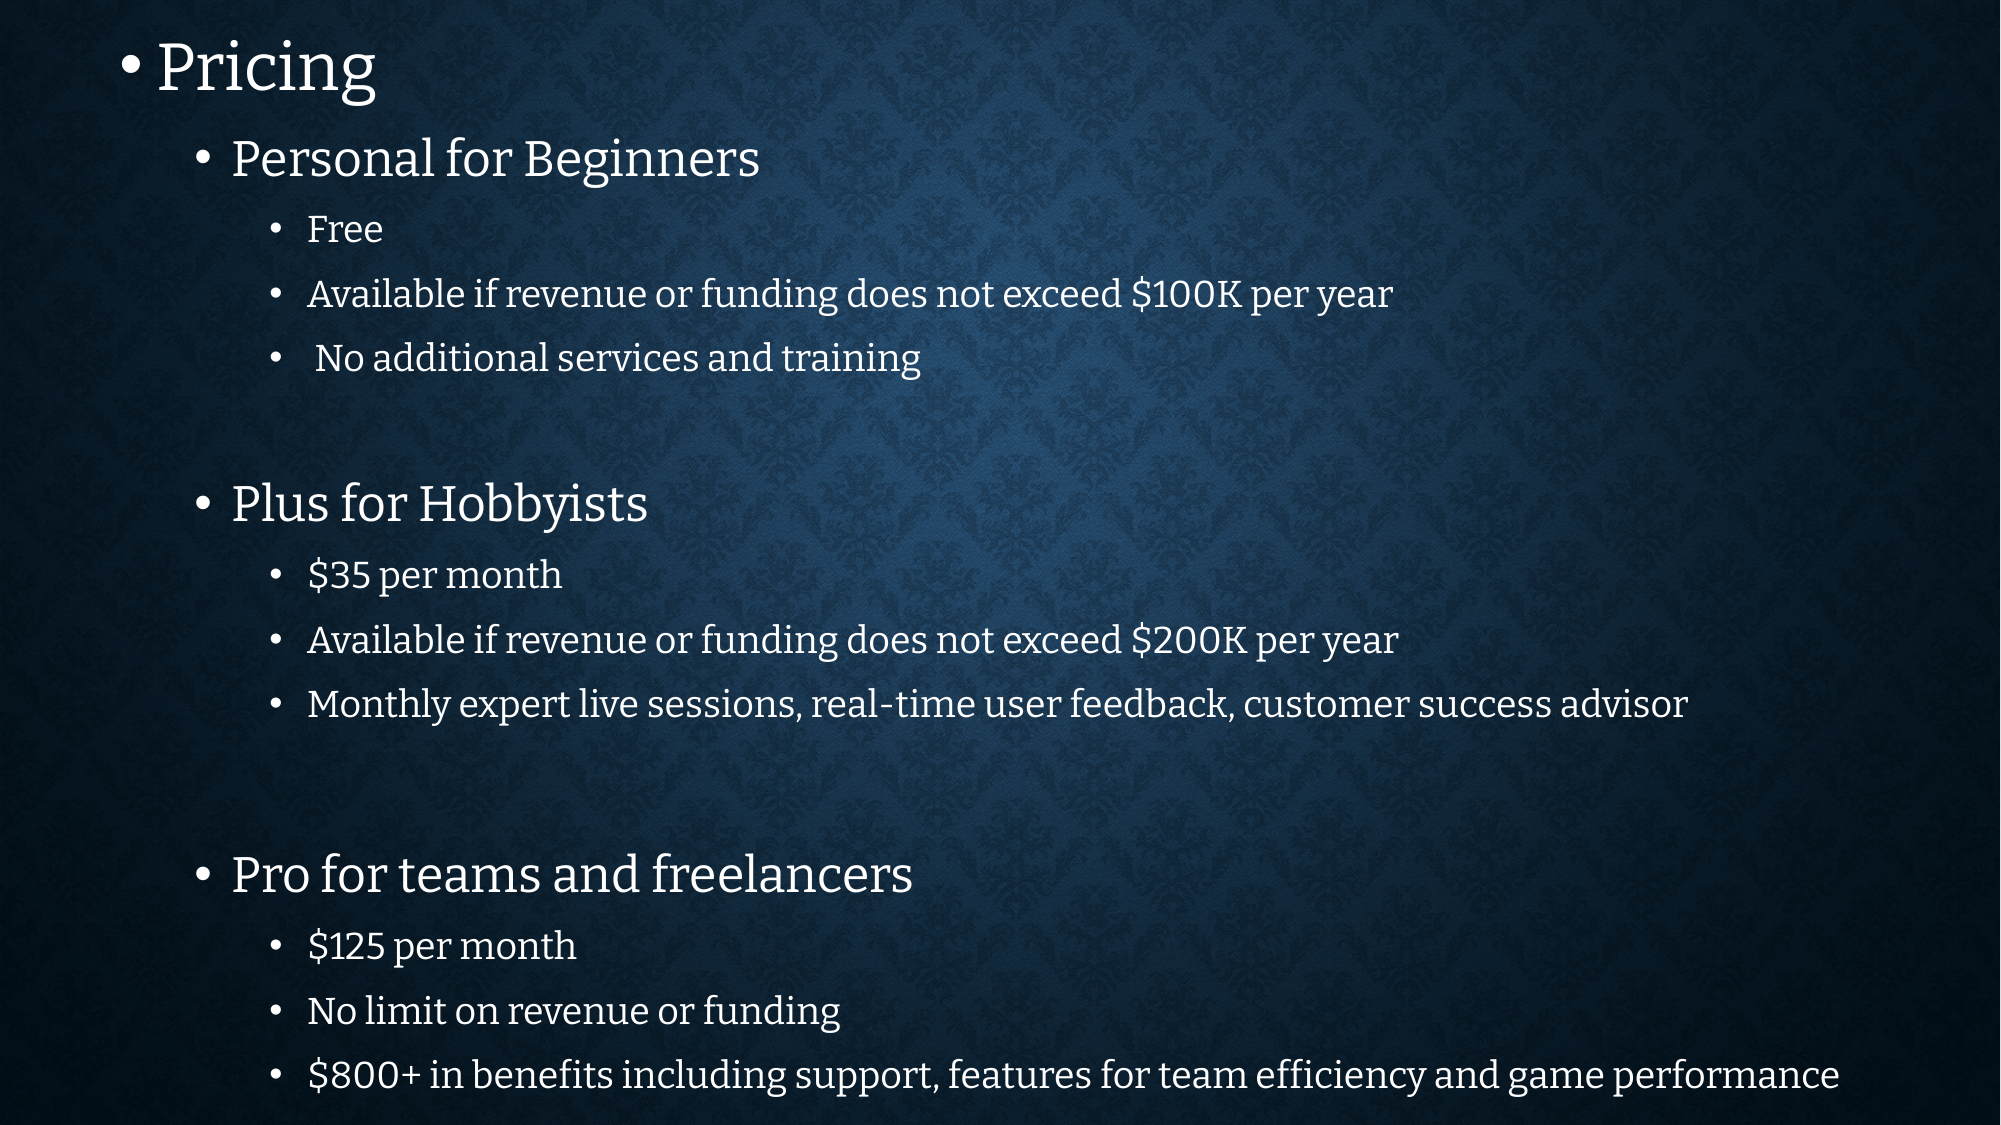

Pricing
Personal for Beginners
Free
Available if revenue or funding does not exceed $100K per year
 No additional services and training

Plus for Hobbyists
$35 per month
Available if revenue or funding does not exceed $200K per year
Monthly expert live sessions, real-time user feedback, customer success advisor

Pro for teams and freelancers
$125 per month
No limit on revenue or funding
$800+ in benefits including support, features for team efficiency and game performance